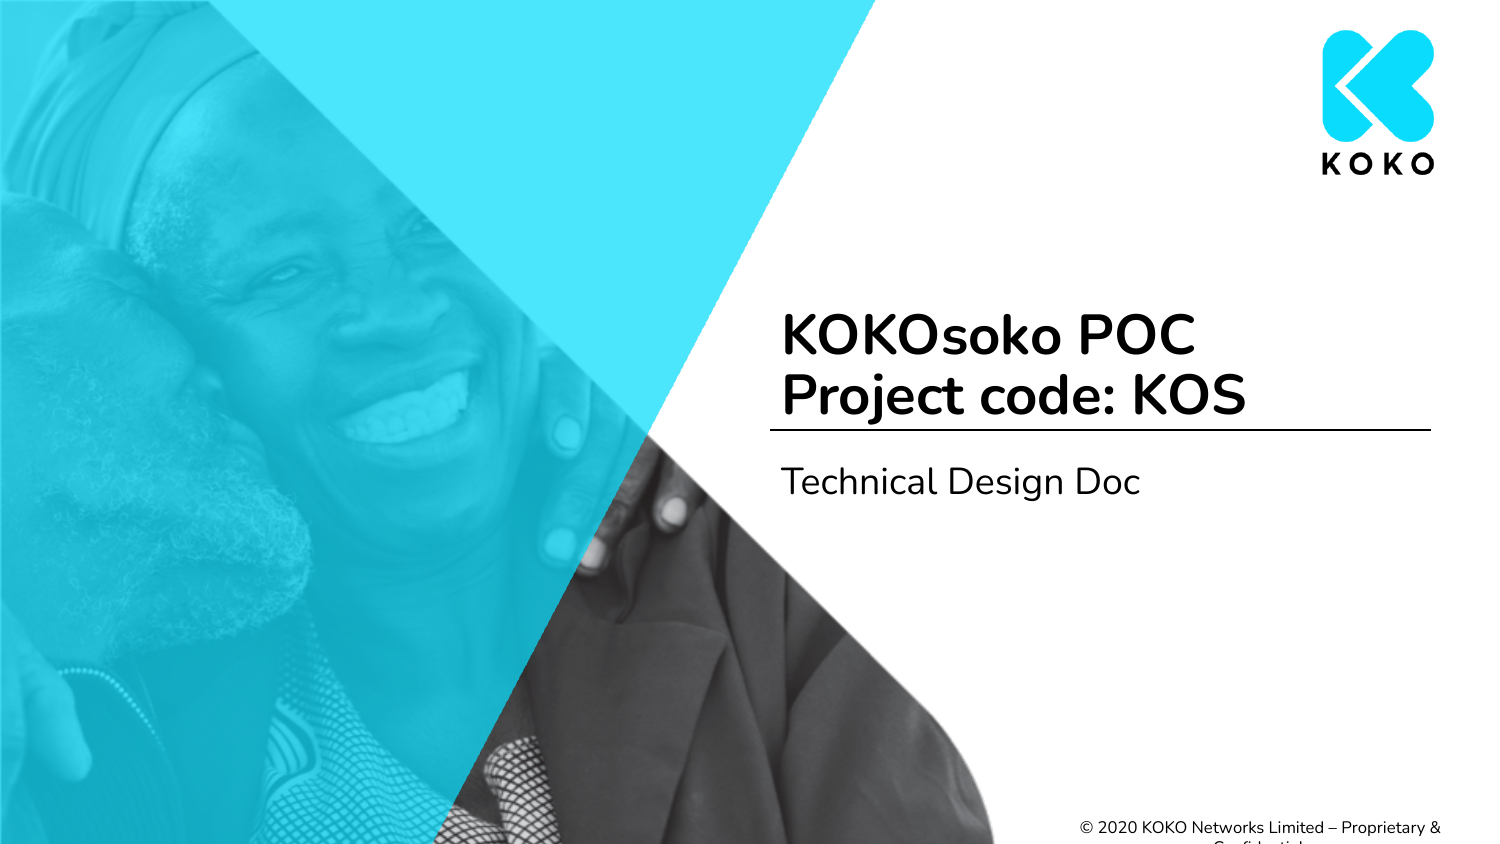

# KOKOsoko POC
Project code: KOS
Technical Design Doc